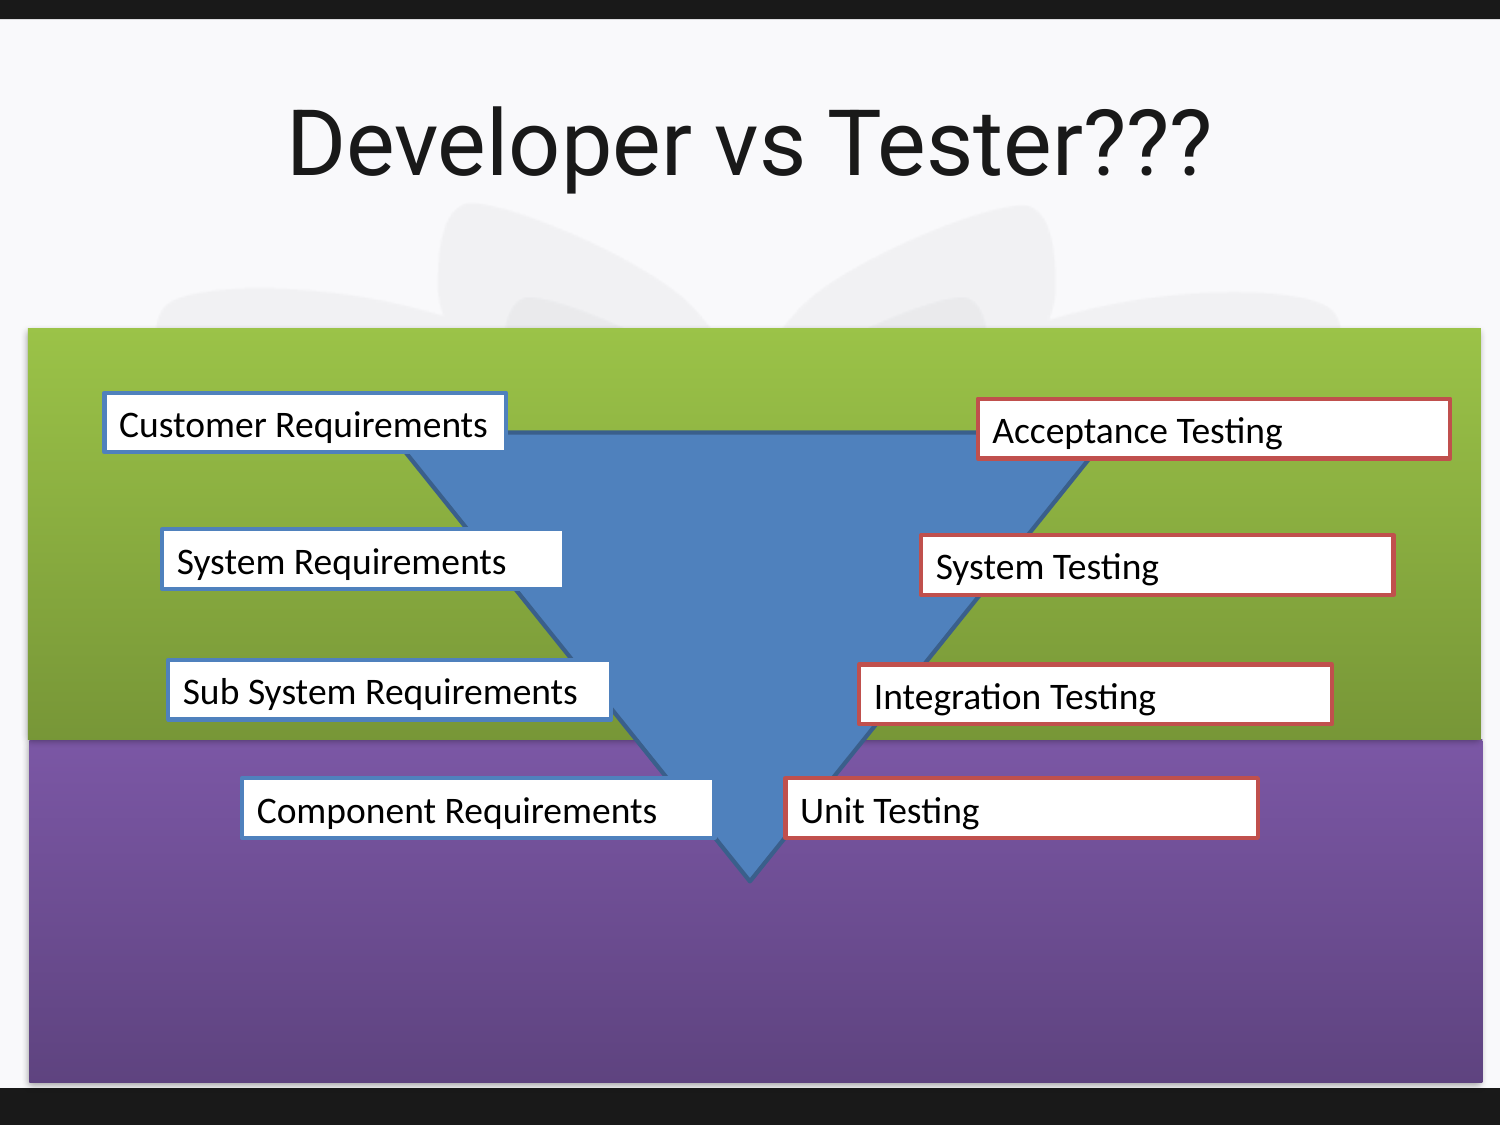

# Developer vs Tester???

Customer Requirements
Acceptance Testing

System Requirements
System Testing
Sub System Requirements
Integration Testing

Component Requirements
Unit Testing